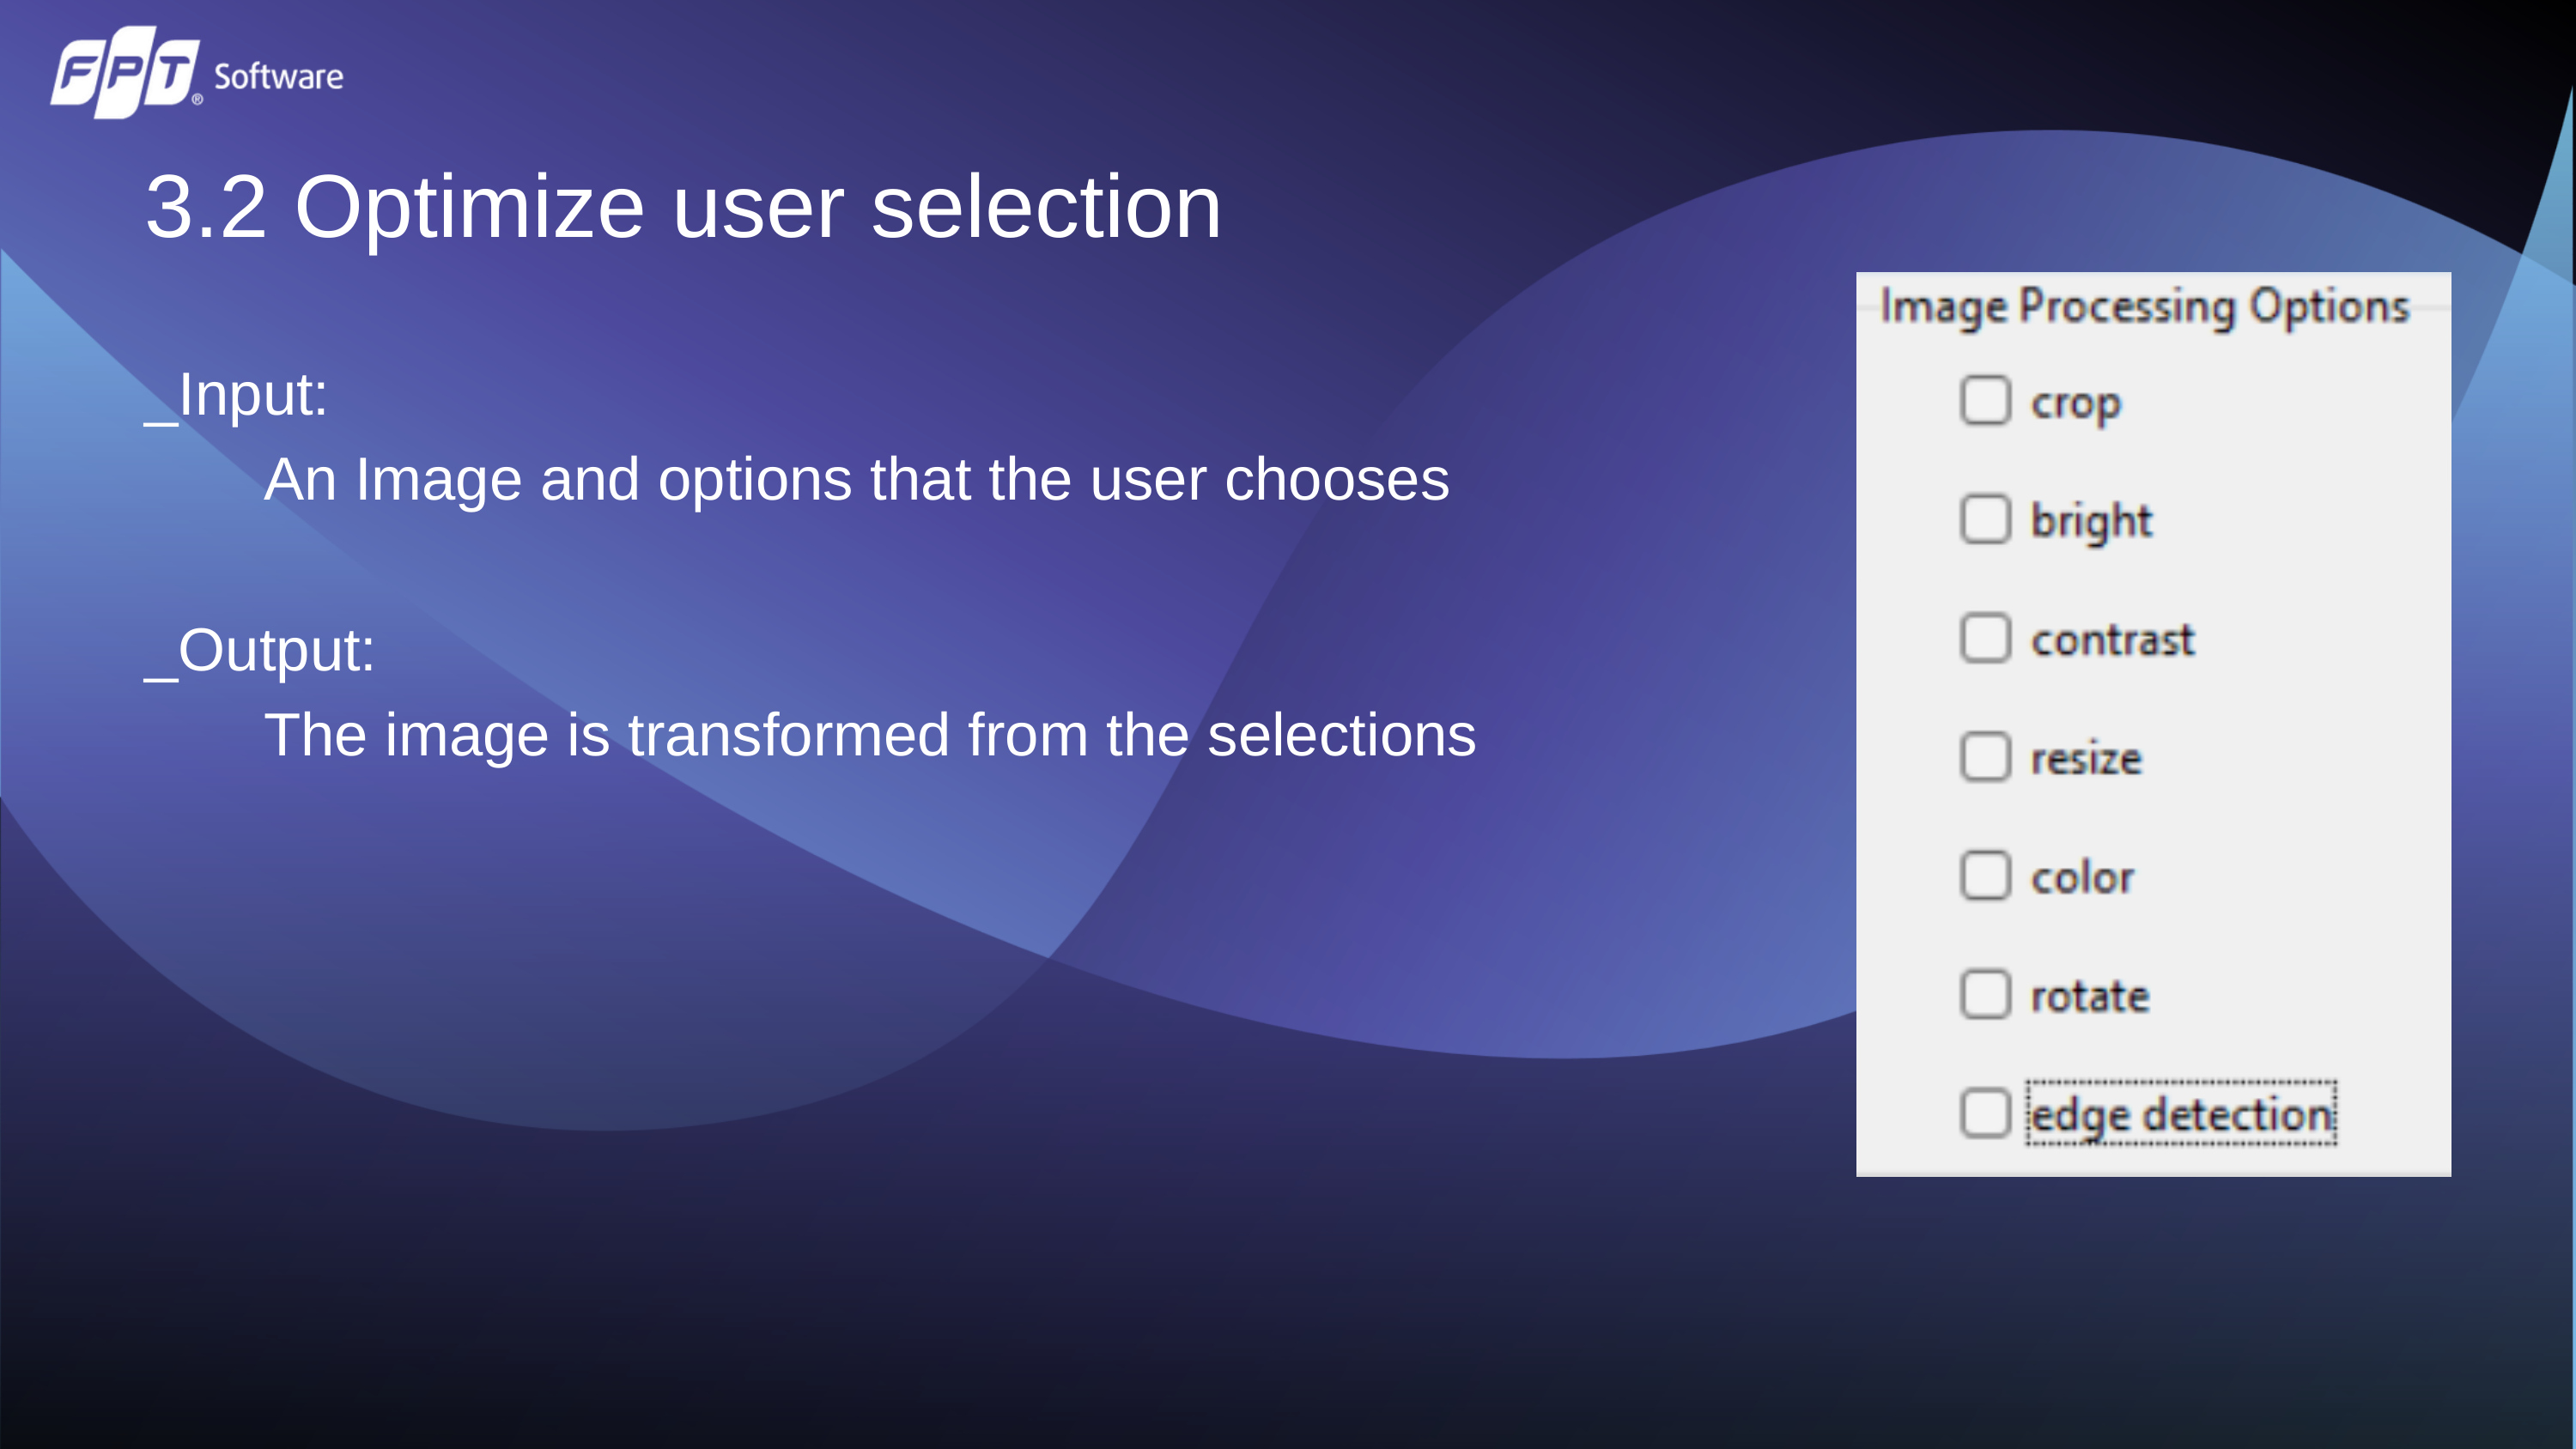

3.2 Optimize user selection

_Input:
       An Image and options that the user chooses

_Output:
       The image is transformed from the selections